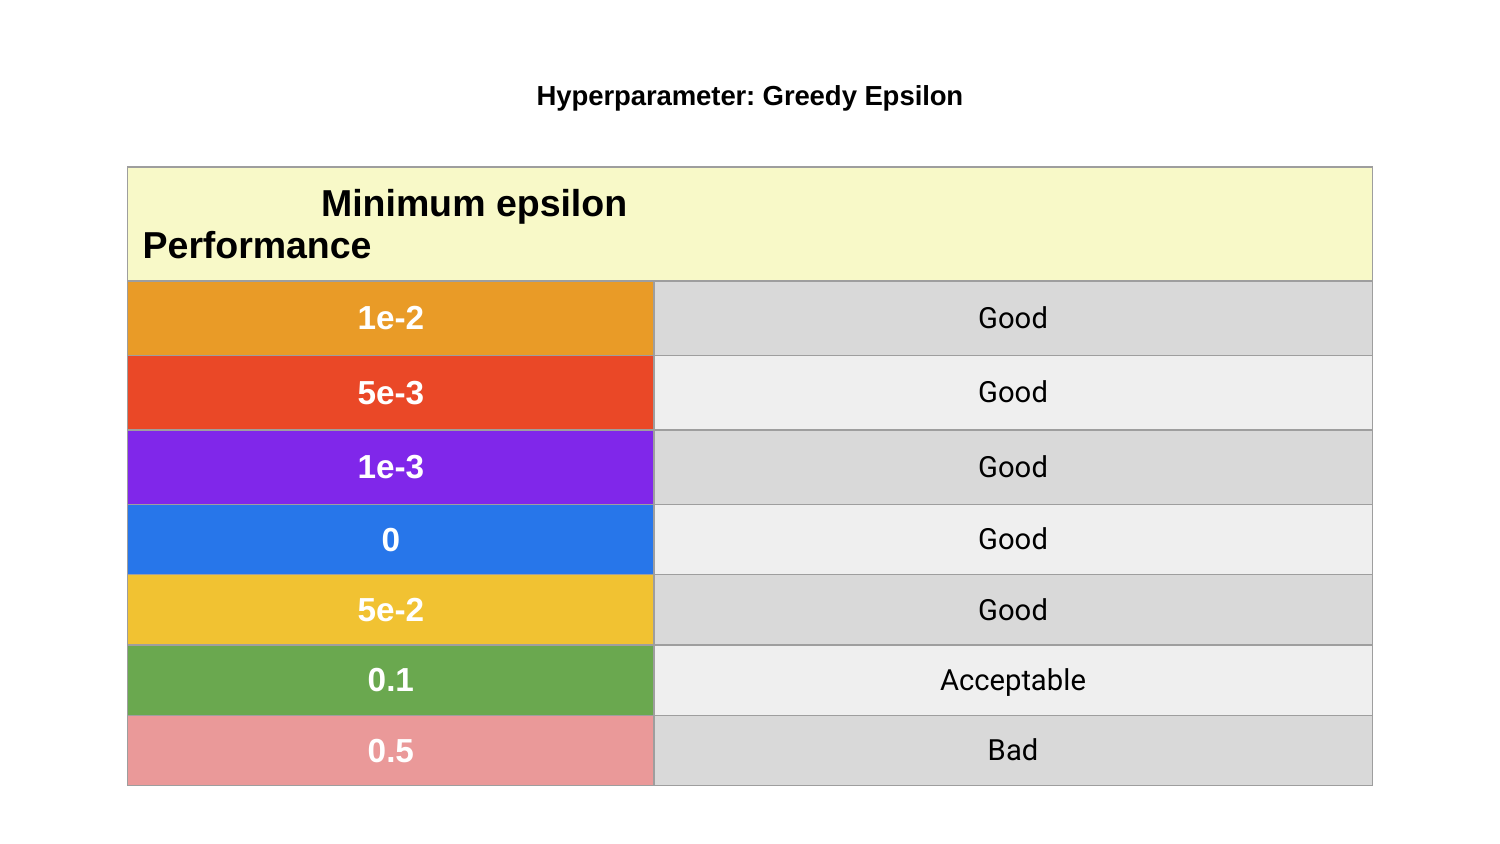

# Hyperparameter: Greedy Epsilon
| Minimum epsilon Performance |  |
| --- | --- |
| 1e-2 | Good |
| 5e-3 | Good |
| 1e-3 | Good |
| 0 | Good |
| 5e-2 | Good |
| 0.1 | Acceptable |
| 0.5 | Bad |